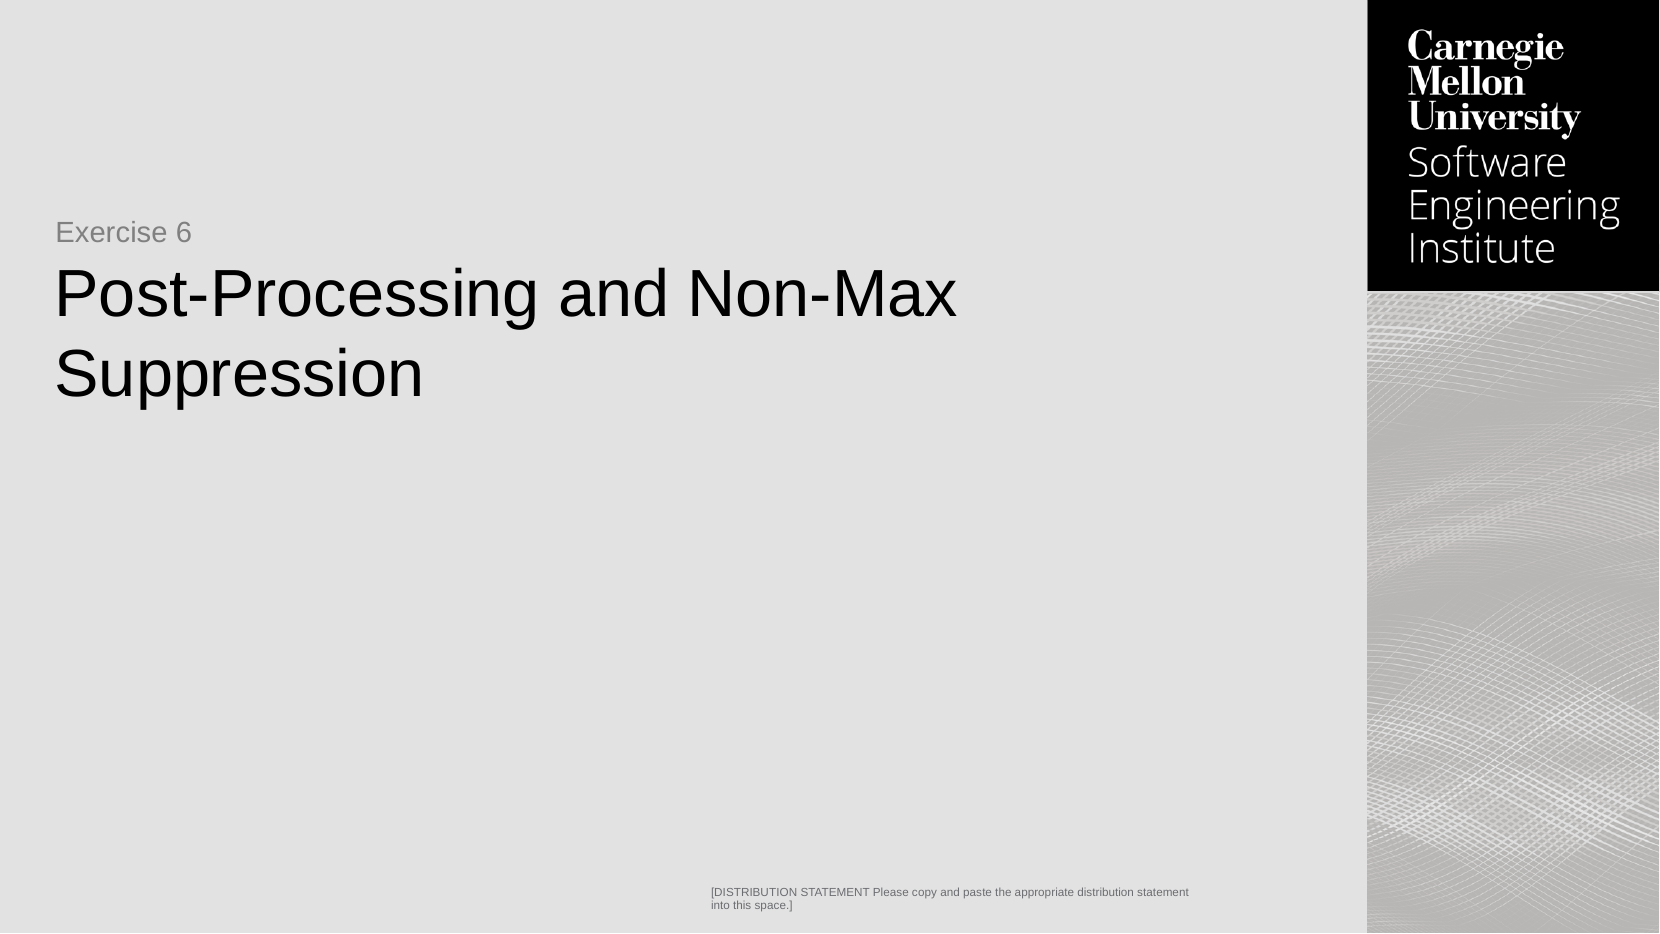

Exercise 6
# Post-Processing and Non-Max Suppression